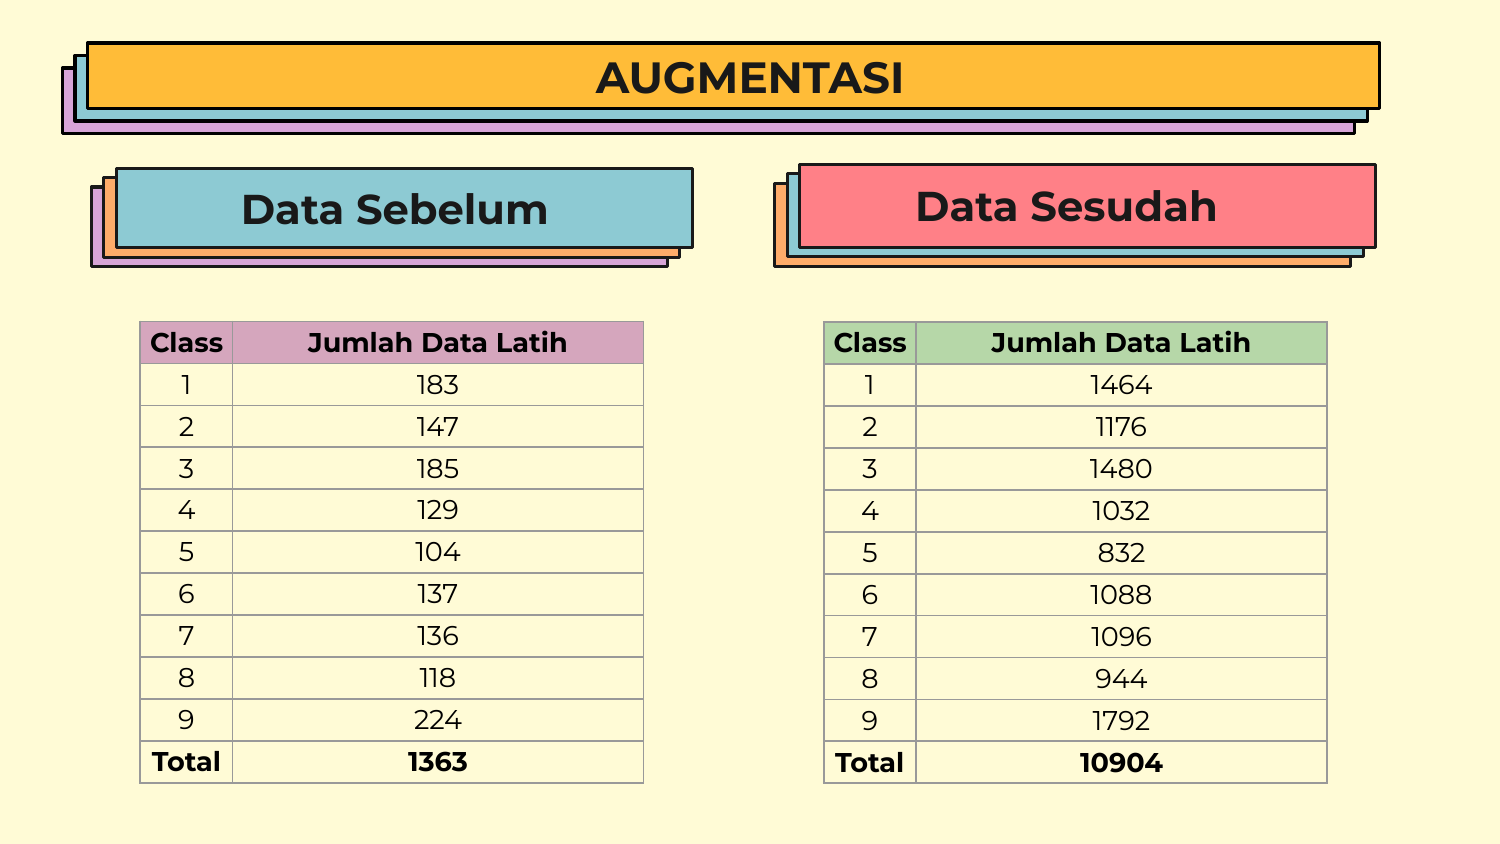

AUGMENTASI

Data Sesudah

Data Sebelum

| Class | Jumlah Data Latih |
| --- | --- |
| 1 | 183 |
| 2 | 147 |
| 3 | 185 |
| 4 | 129 |
| 5 | 104 |
| 6 | 137 |
| 7 | 136 |
| 8 | 118 |
| 9 | 224 |
| Total | 1363 |
| Class | Jumlah Data Latih |
| --- | --- |
| 1 | 1464 |
| 2 | 1176 |
| 3 | 1480 |
| 4 | 1032 |
| 5 | 832 |
| 6 | 1088 |
| 7 | 1096 |
| 8 | 944 |
| 9 | 1792 |
| Total | 10904 |